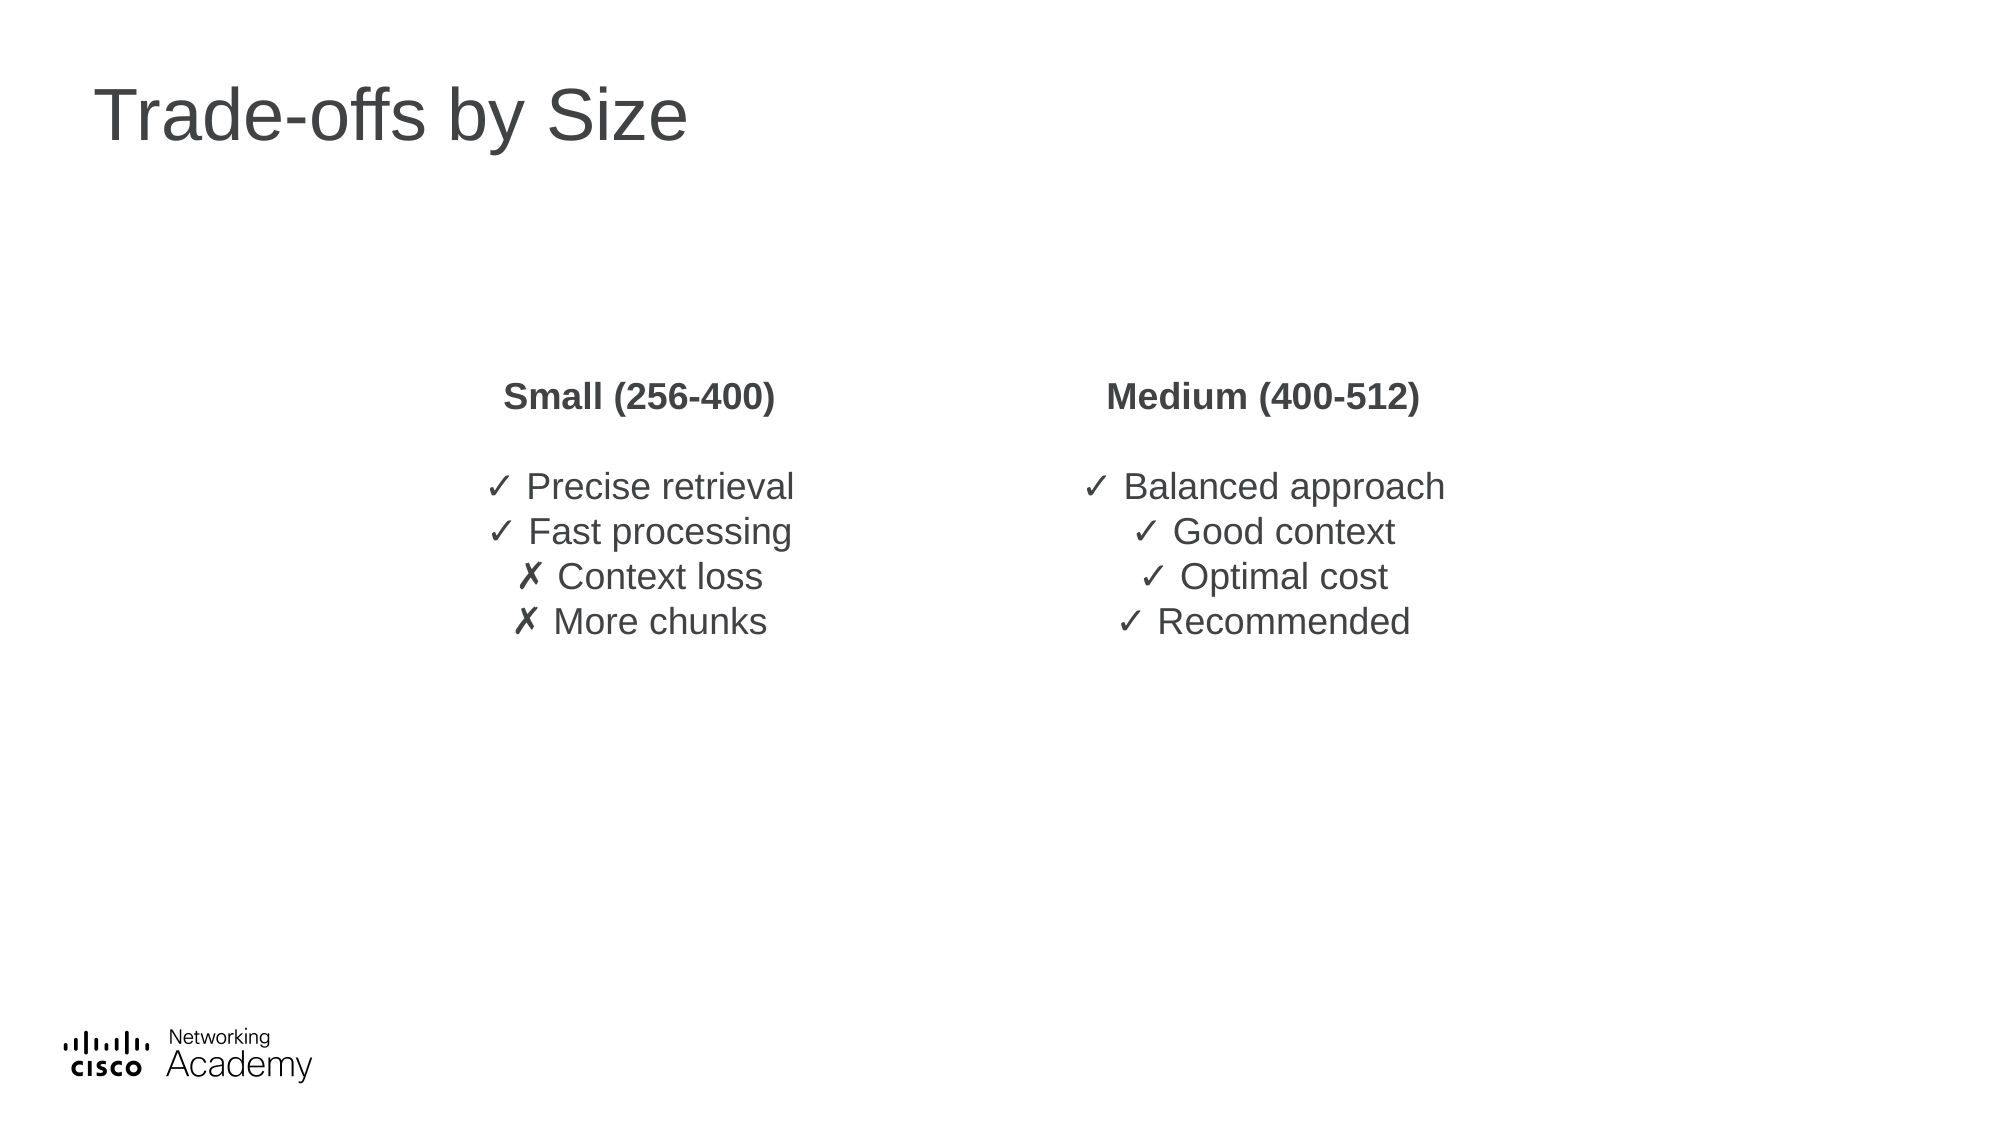

# Trade-offs by Size
Small (256-400)

✓ Precise retrieval
✓ Fast processing
✗ Context loss
✗ More chunks

Medium (400-512)

✓ Balanced approach
✓ Good context
✓ Optimal cost
✓ Recommended